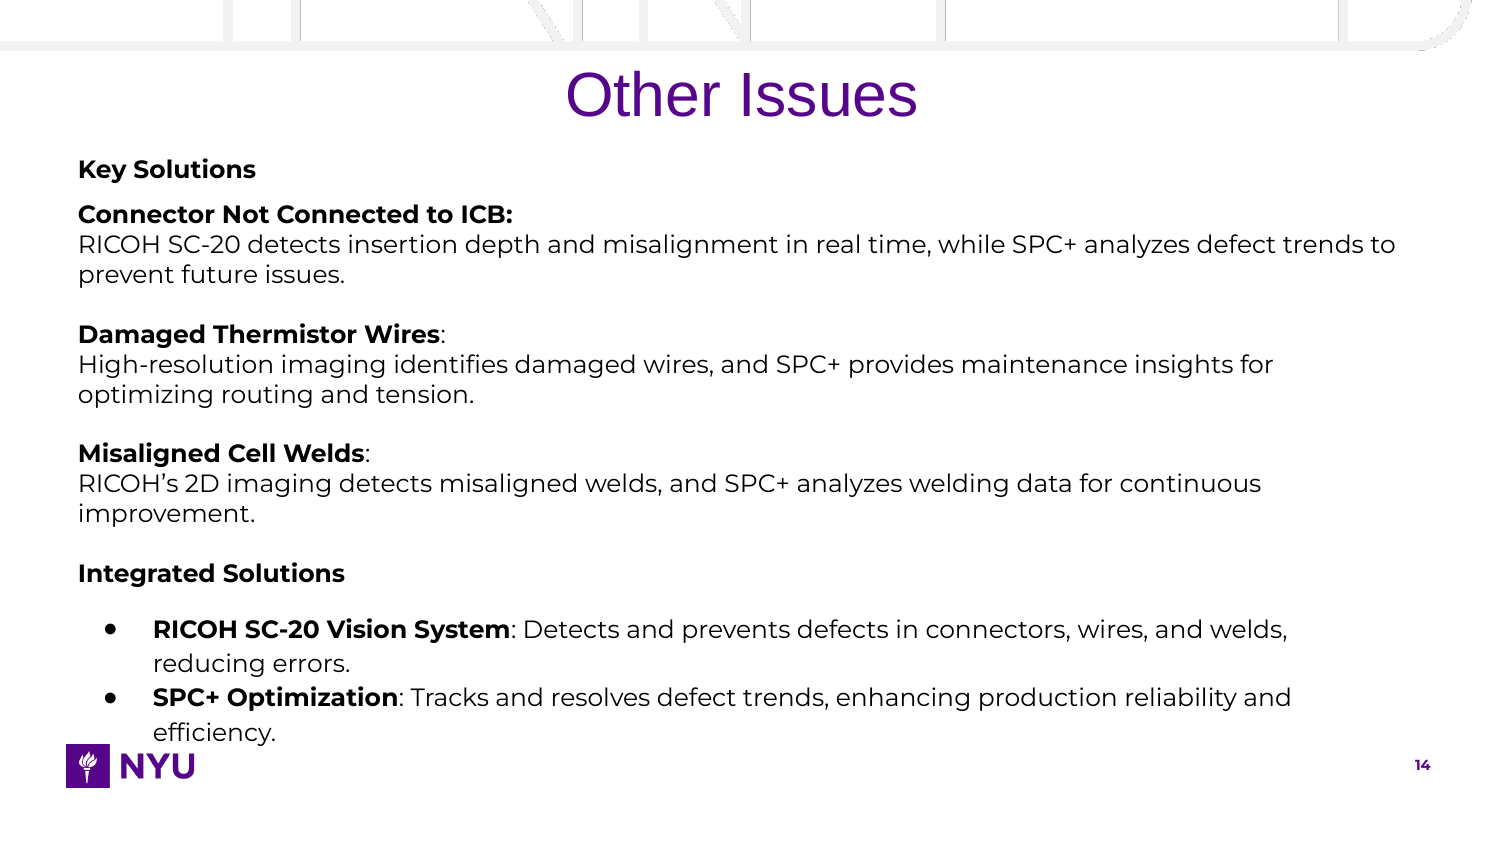

# Other Issues
Key Solutions

Connector Not Connected to ICB:
RICOH SC-20 detects insertion depth and misalignment in real time, while SPC+ analyzes defect trends to prevent future issues.

Damaged Thermistor Wires:
High-resolution imaging identifies damaged wires, and SPC+ provides maintenance insights for optimizing routing and tension.

Misaligned Cell Welds:
RICOH’s 2D imaging detects misaligned welds, and SPC+ analyzes welding data for continuous improvement.
Integrated Solutions

RICOH SC-20 Vision System: Detects and prevents defects in connectors, wires, and welds, reducing errors.
SPC+ Optimization: Tracks and resolves defect trends, enhancing production reliability and efficiency.